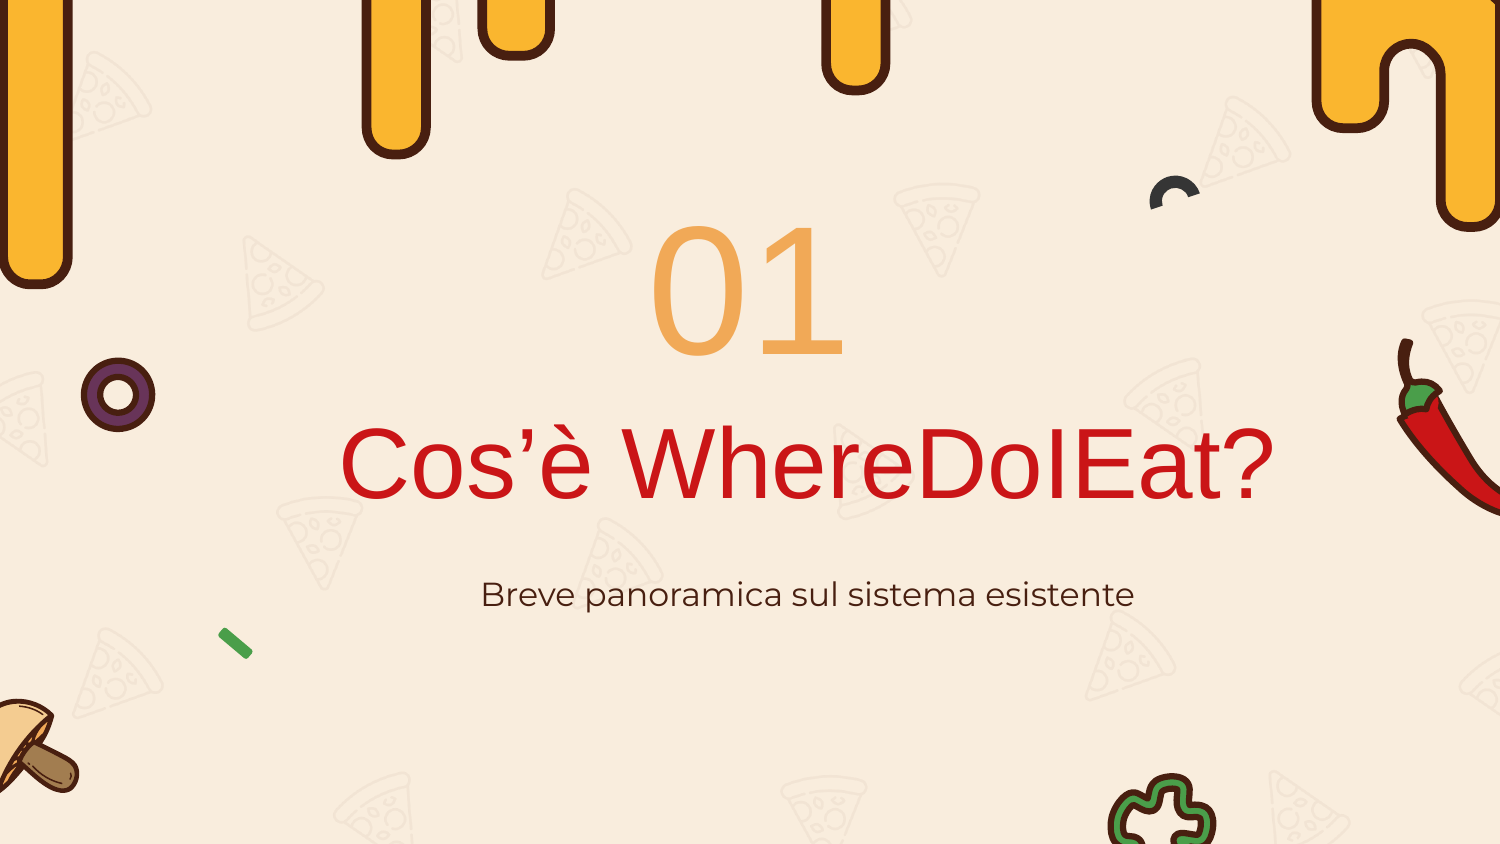

01
# Cos’è WhereDoIEat?
Breve panoramica sul sistema esistente